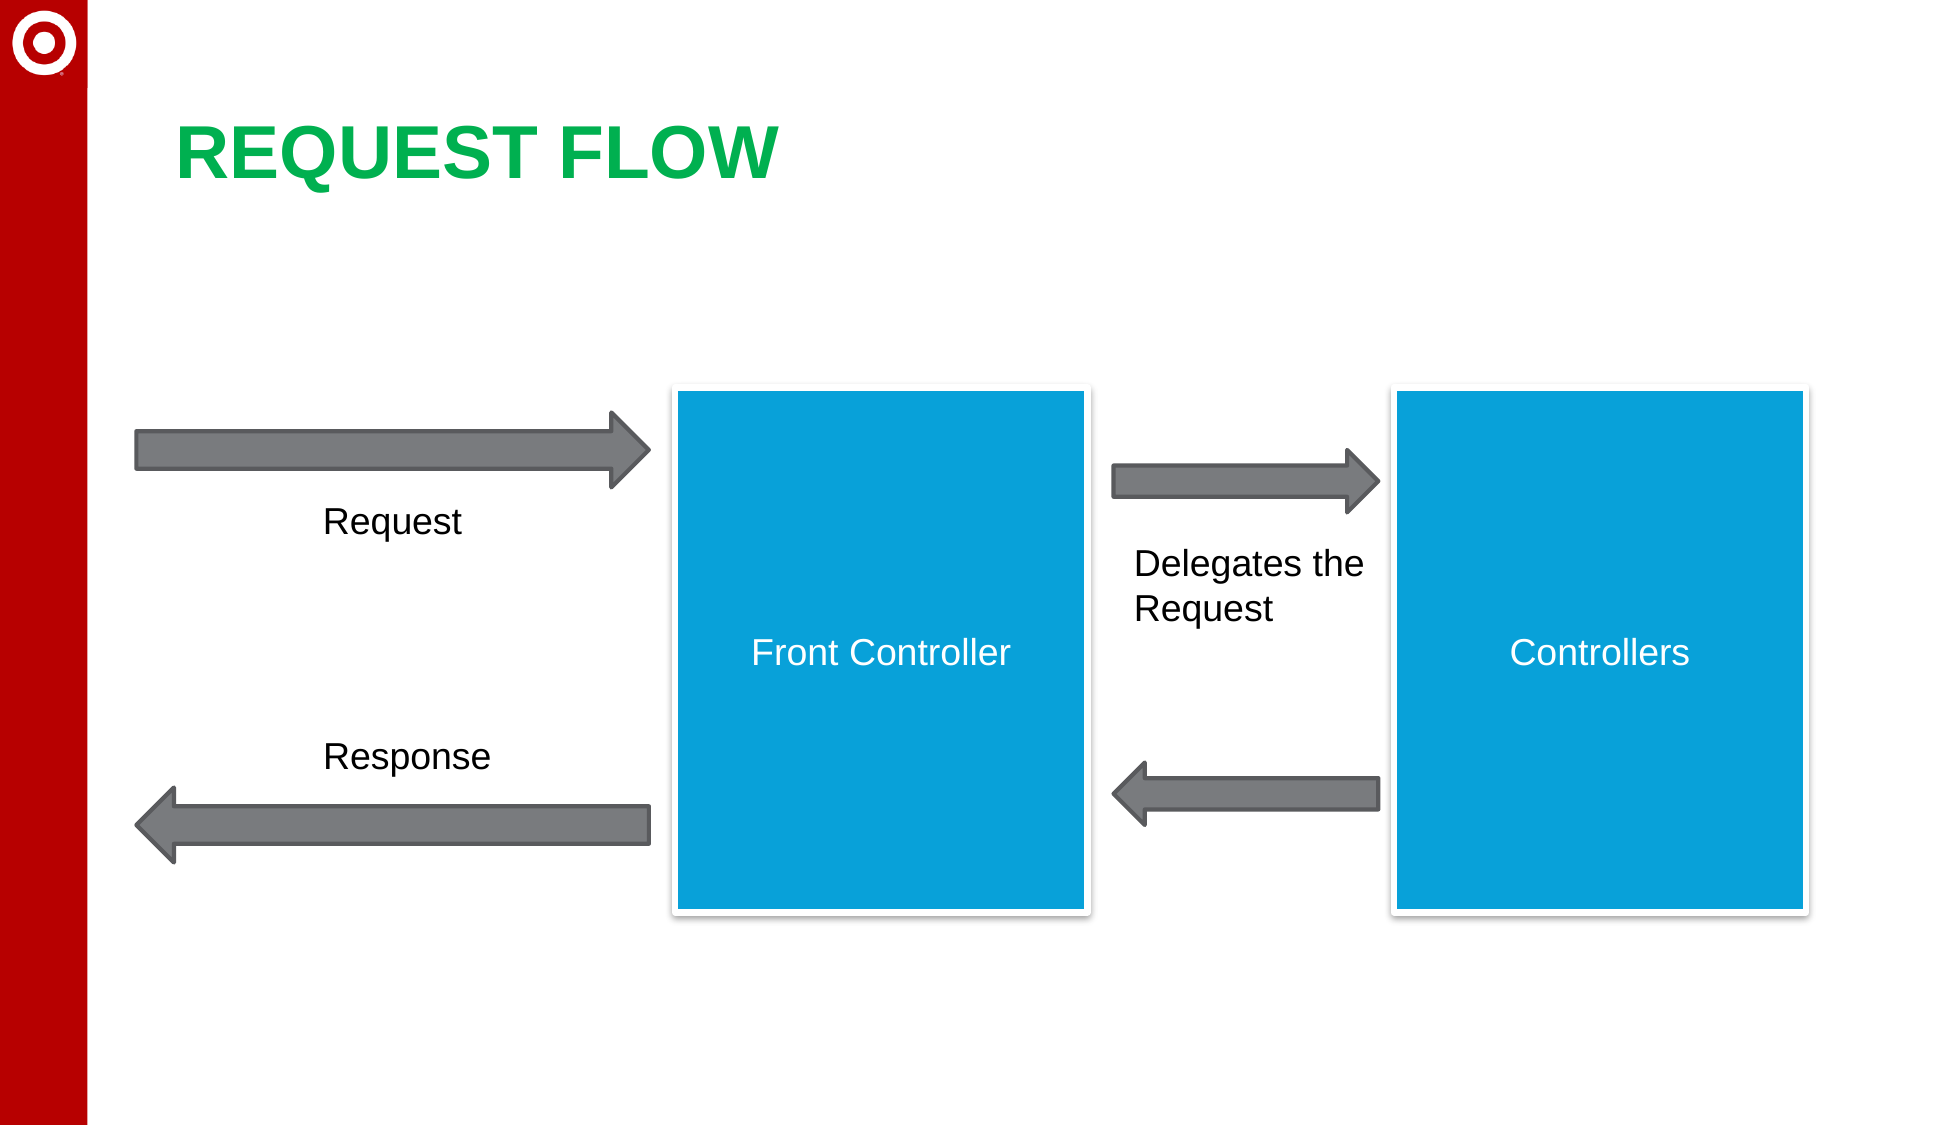

request flow
Front Controller
Controllers

Request
Delegates the
Request
Response